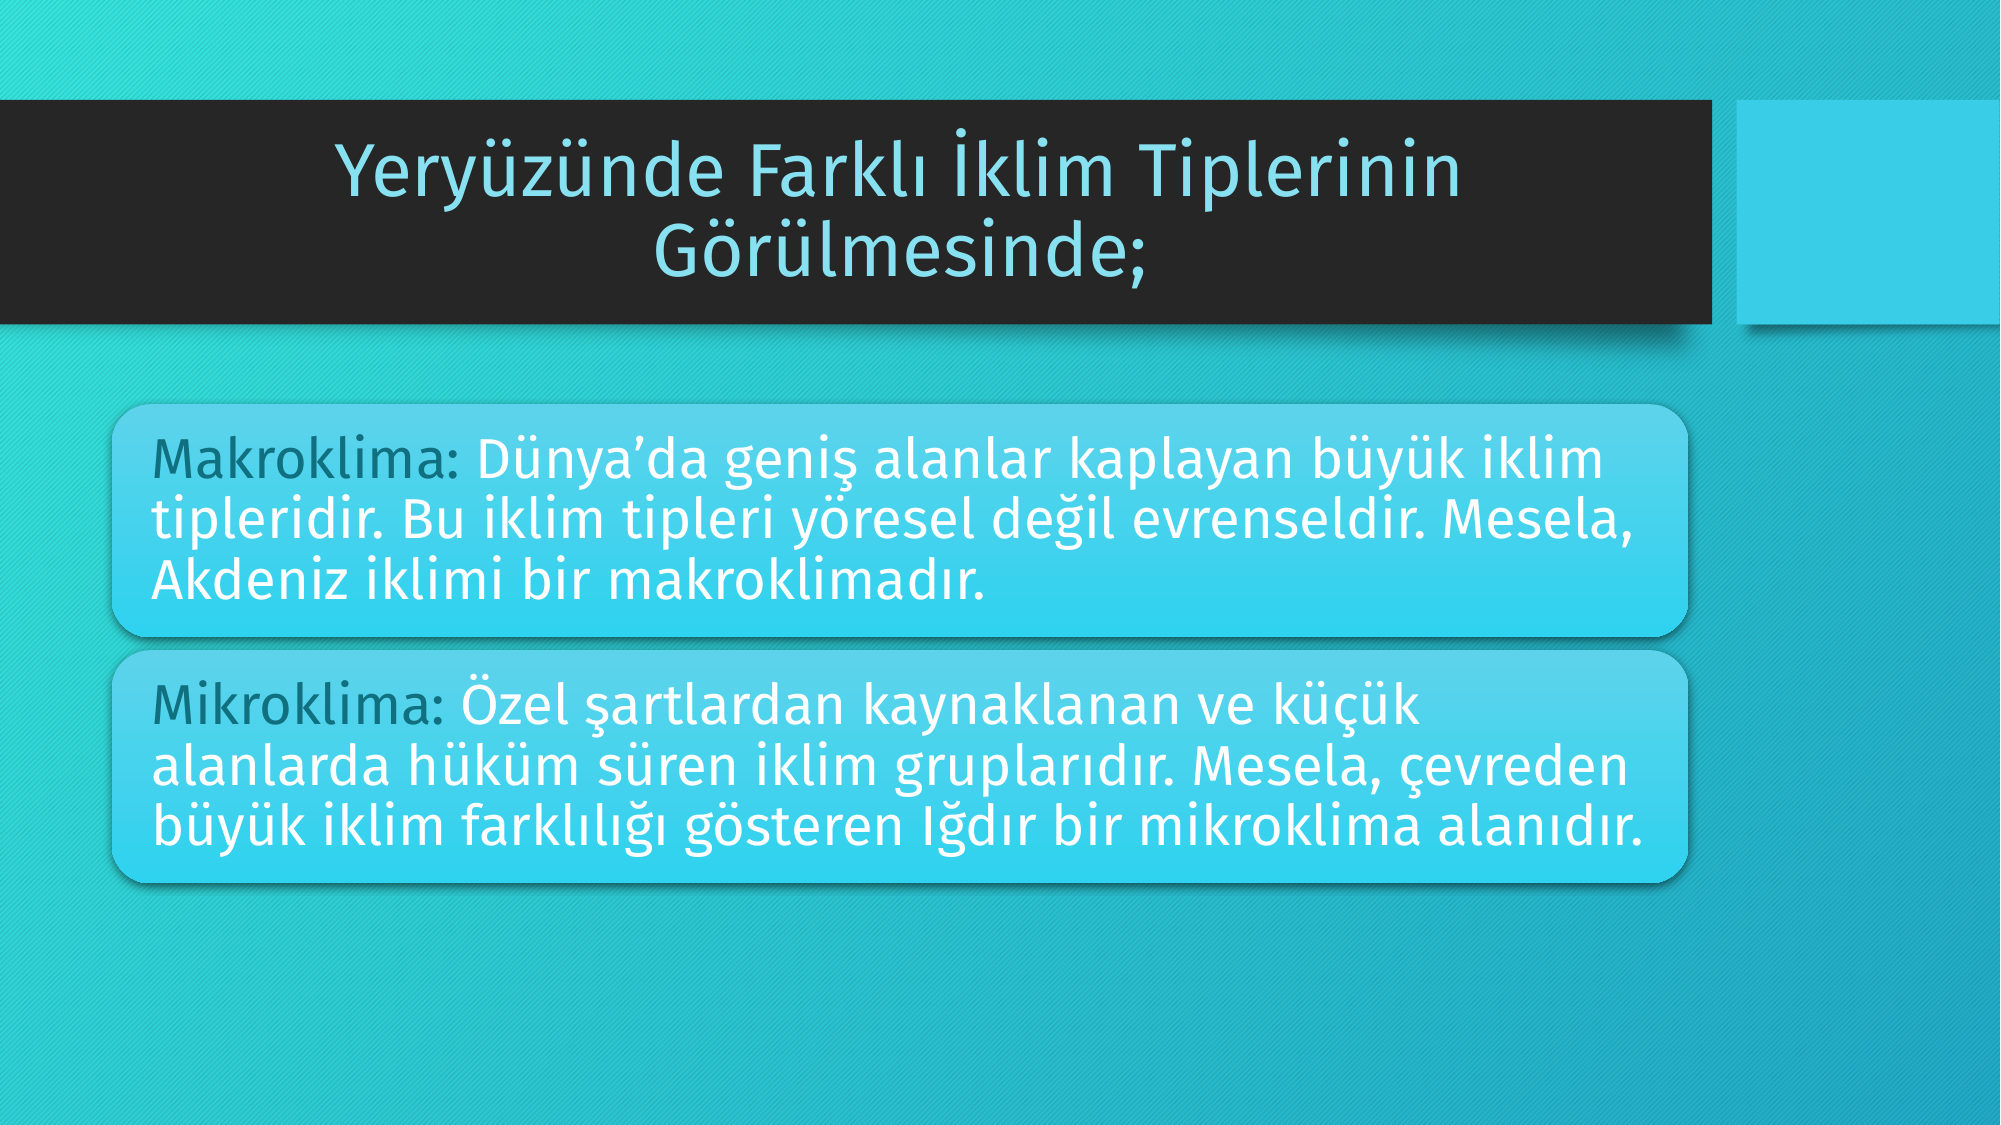

# Yeryüzünde Farklı İklim Tiplerinin Görülmesinde;
Makroklima: Dünya’da geniş alanlar kaplayan büyük iklim tipleridir. Bu iklim tipleri yöresel değil evrenseldir. Mesela, Akdeniz iklimi bir makroklimadır.
Mikroklima: Özel şartlardan kaynaklanan ve küçük alanlarda hüküm süren iklim gruplarıdır. Mesela, çevreden büyük iklim farklılığı gösteren Iğdır bir mikroklima alanıdır.